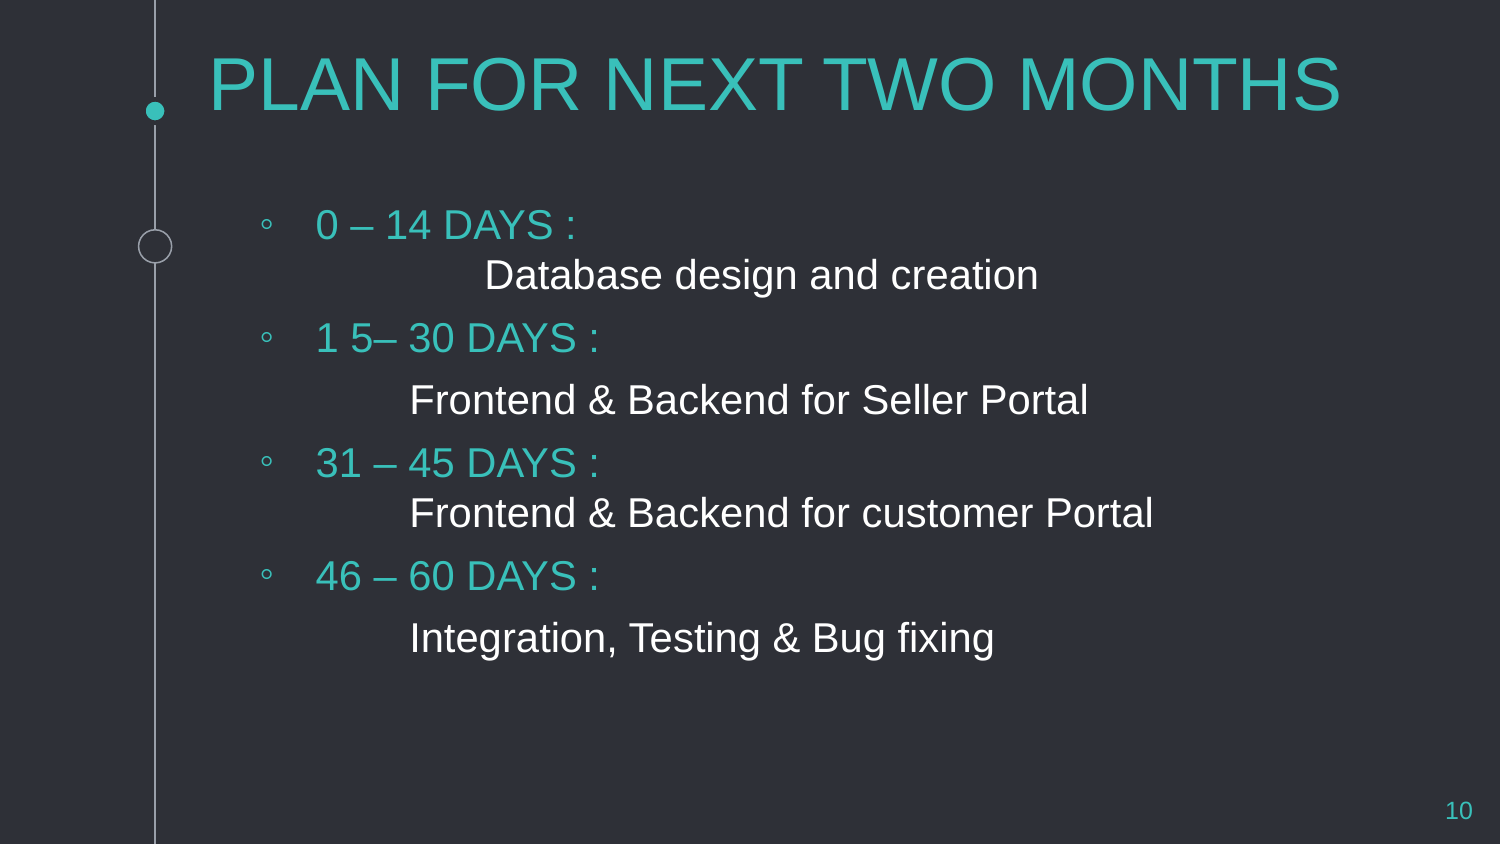

# PLAN FOR NEXT TWO MONTHS
0 – 14 DAYS :
	Database design and creation
1 5– 30 DAYS :
	Frontend & Backend for Seller Portal
31 – 45 DAYS :
Frontend & Backend for customer Portal
46 – 60 DAYS :
	Integration, Testing & Bug fixing

10